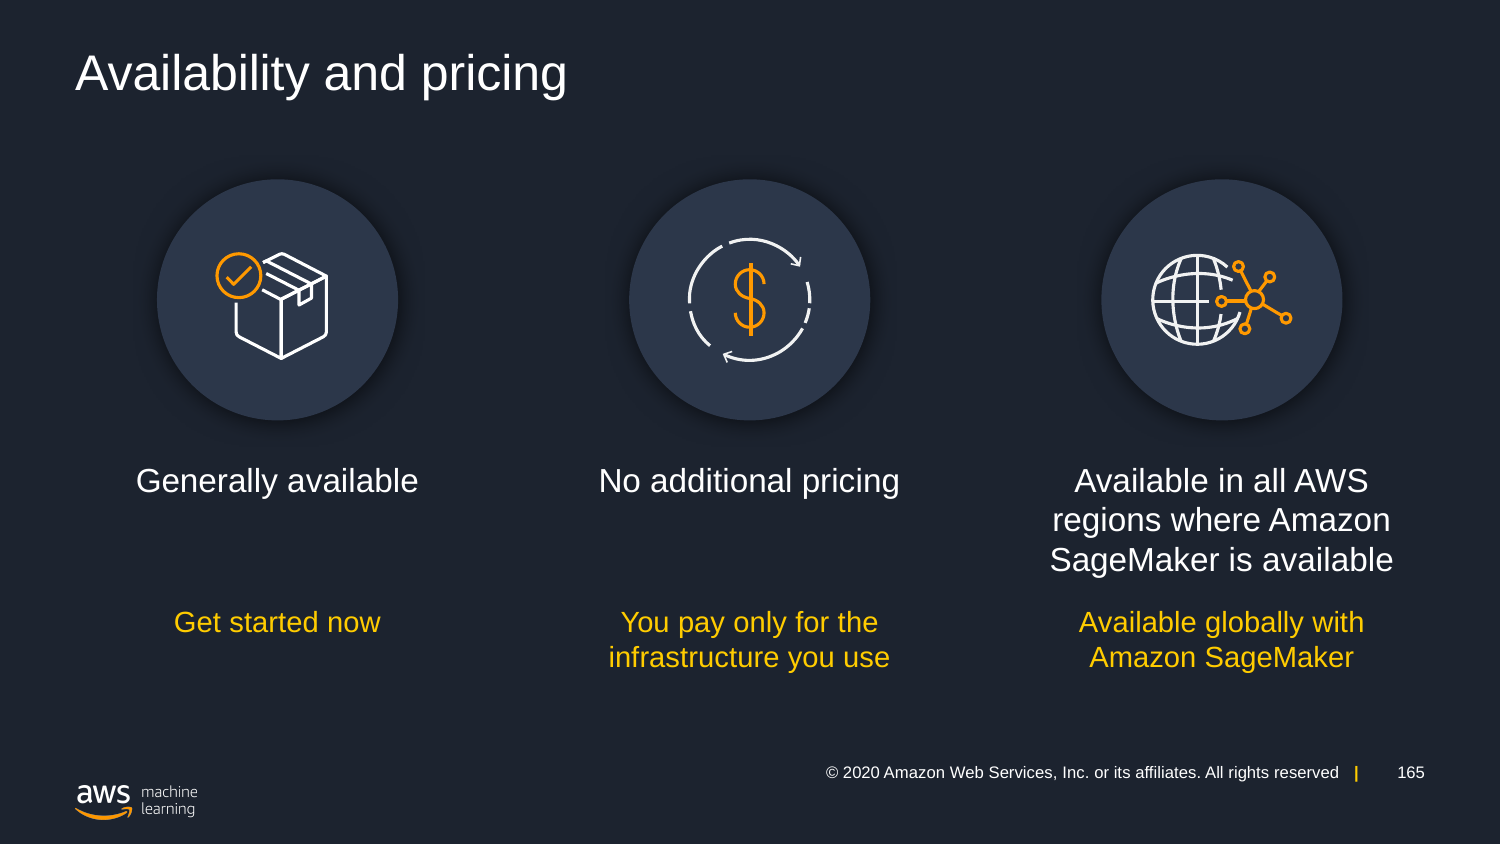

# Availability and pricing

Generally available
No additional pricing
Available in all AWS regions where Amazon SageMaker is available
Get started now
You pay only for the infrastructure you use
Available globally with Amazon SageMaker